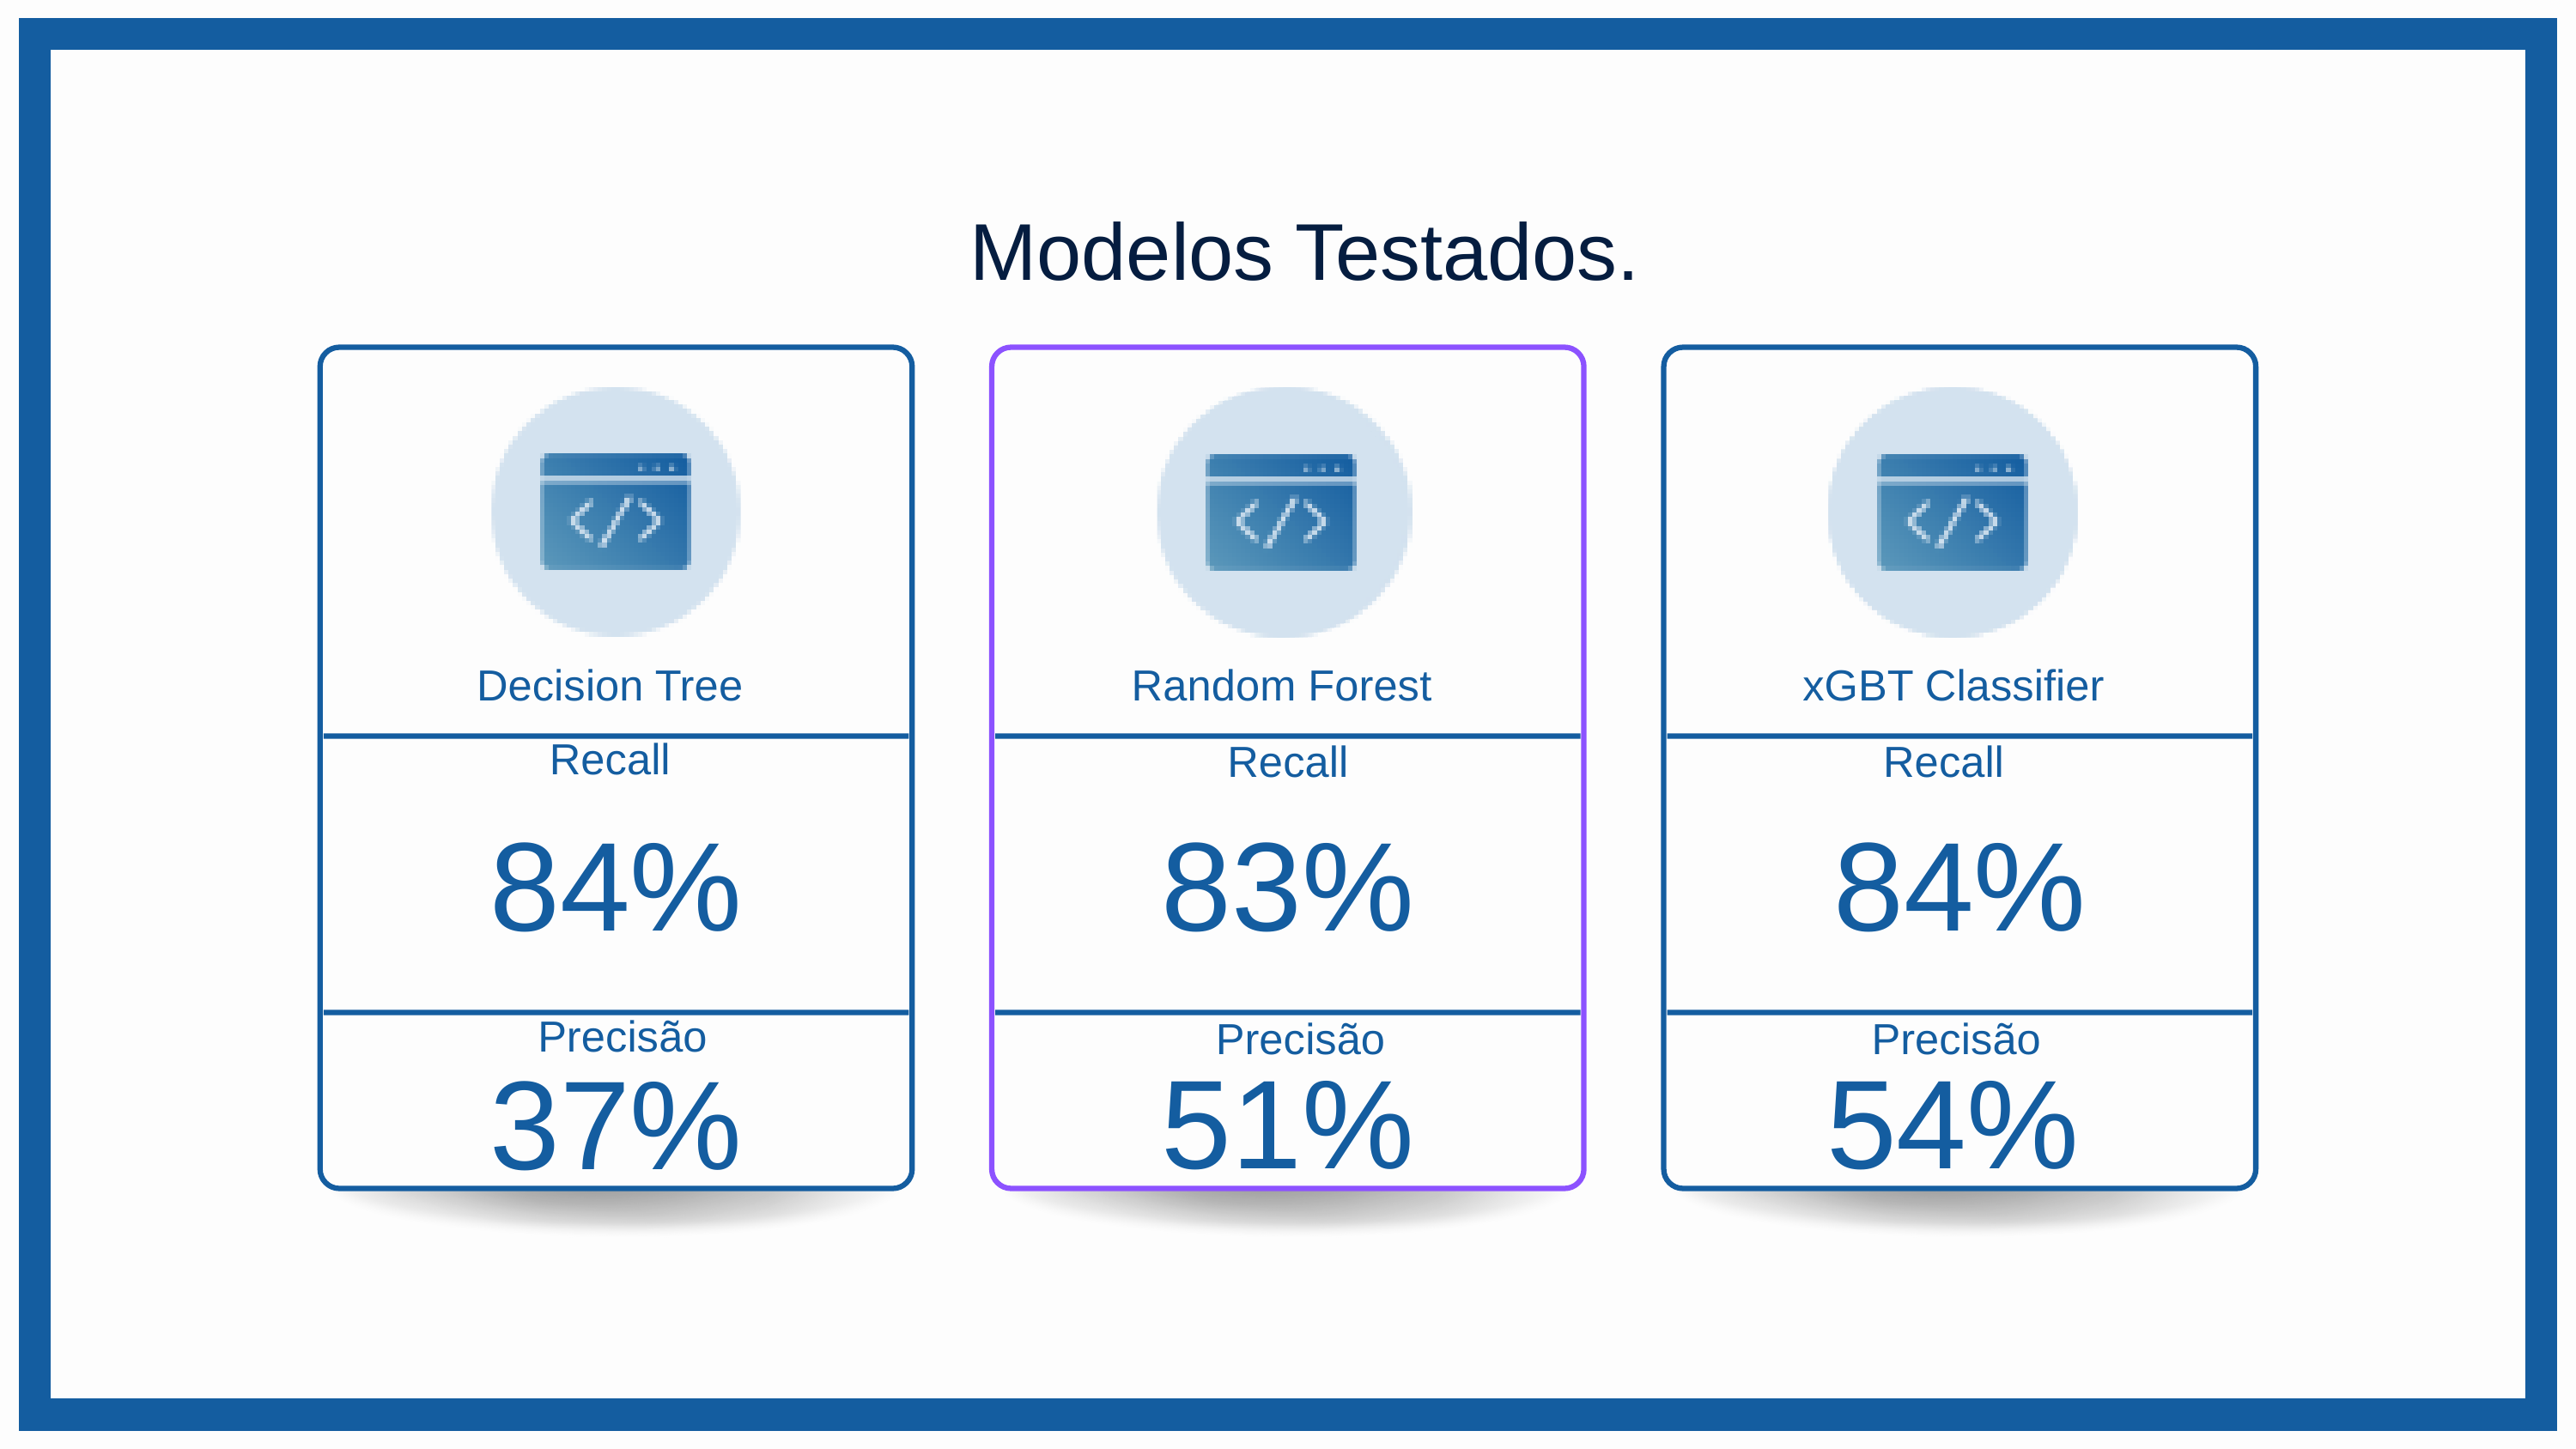

Modelos Testados.

Decision Tree
Random Forest
xGBT Classifier
Recall
Recall
Recall

84%
83%
84%
Precisão
Precisão
Precisão

51%
54%
37%